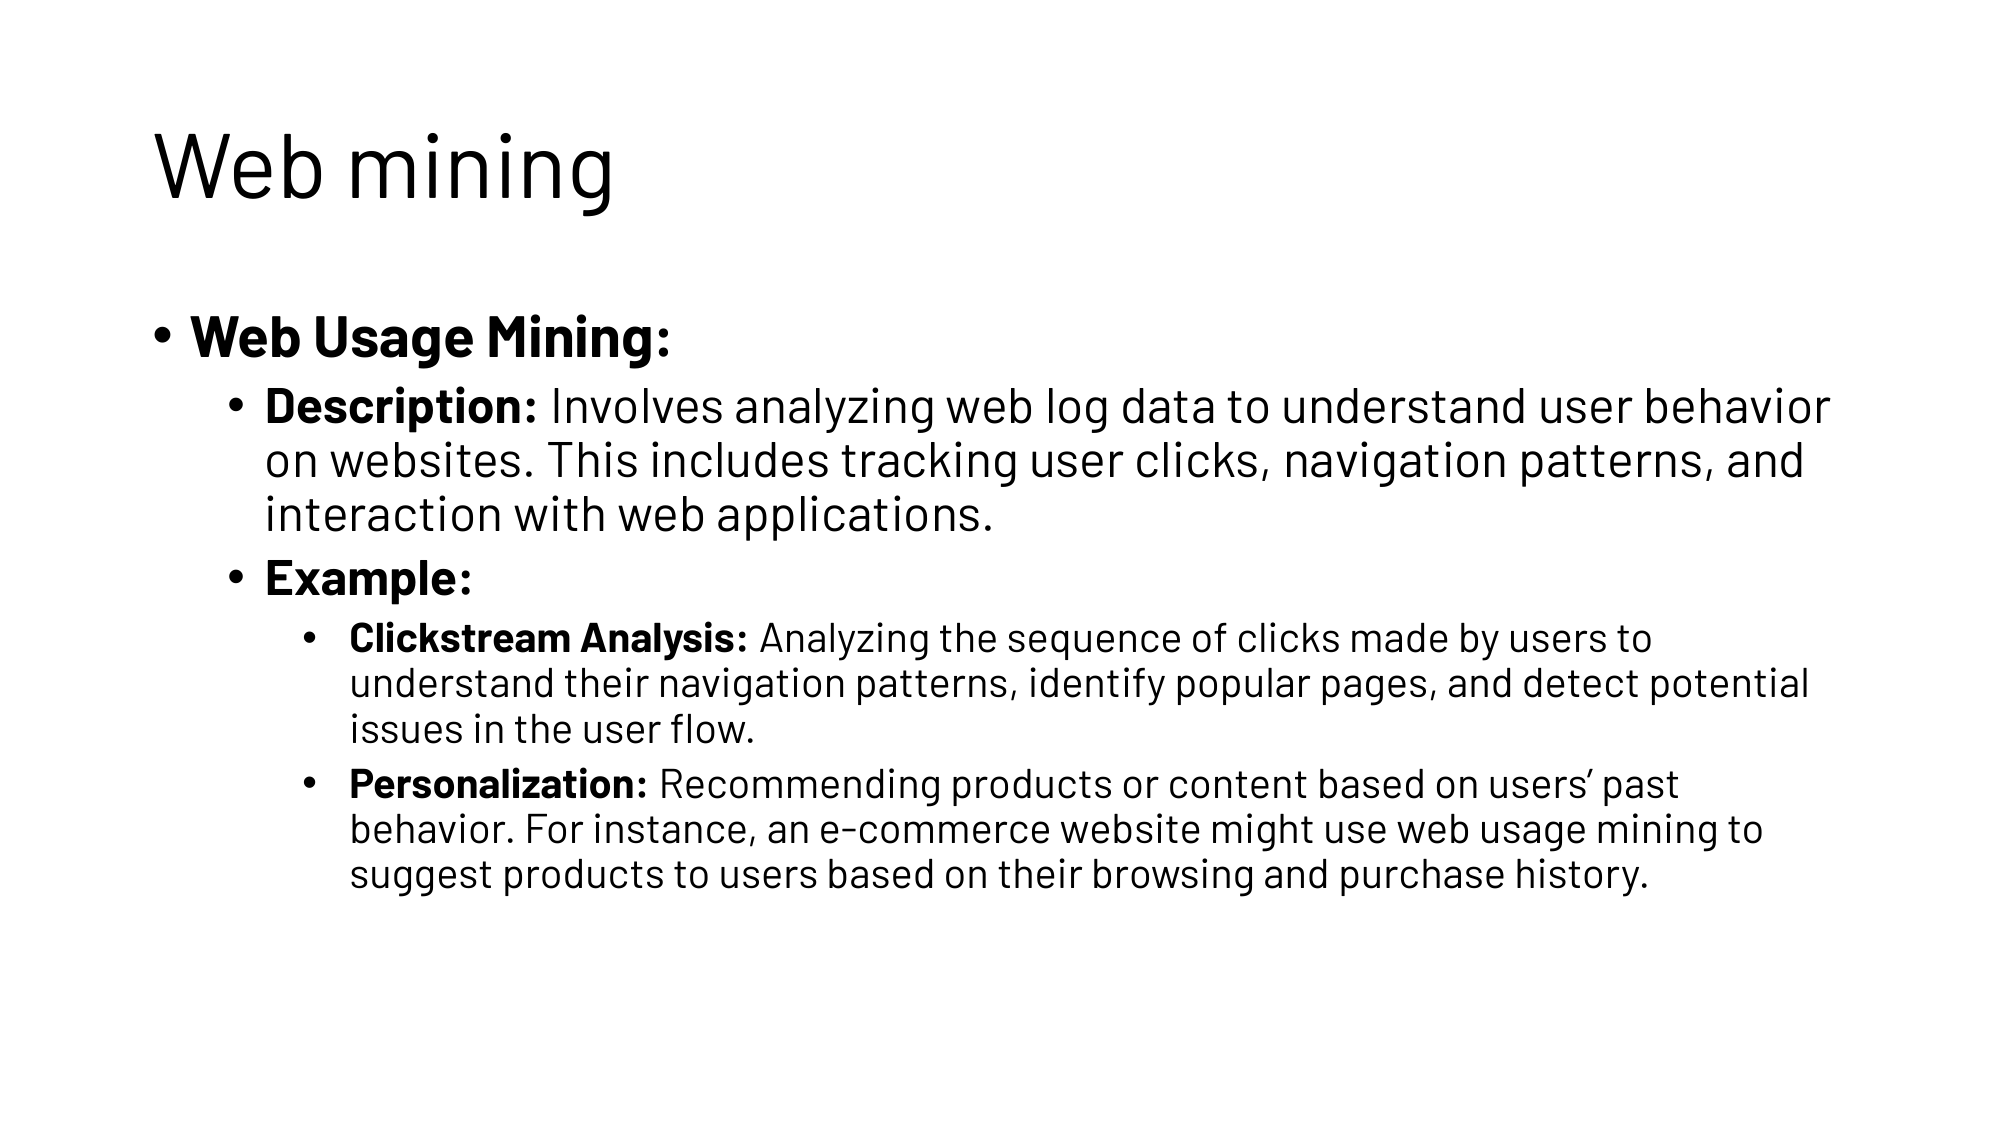

# Web mining
Web Usage Mining:
Description: Involves analyzing web log data to understand user behavior on websites. This includes tracking user clicks, navigation patterns, and interaction with web applications.
Example:
Clickstream Analysis: Analyzing the sequence of clicks made by users to understand their navigation patterns, identify popular pages, and detect potential issues in the user flow.
Personalization: Recommending products or content based on users’ past behavior. For instance, an e-commerce website might use web usage mining to suggest products to users based on their browsing and purchase history.